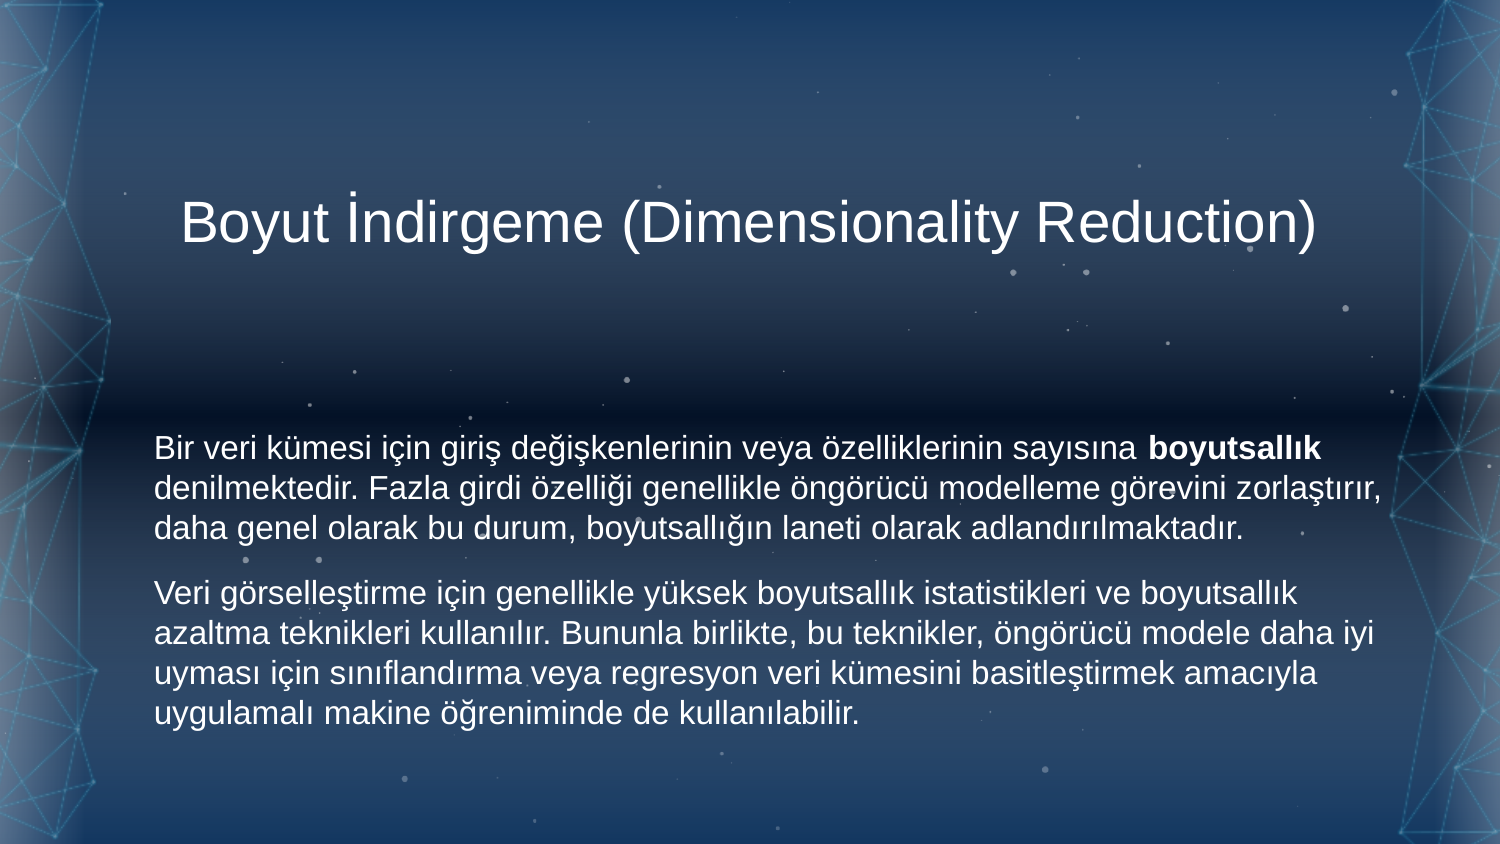

# Boyut İndirgeme (Dimensionality Reduction)
Bir veri kümesi için giriş değişkenlerinin veya özelliklerinin sayısına boyutsallık denilmektedir. Fazla girdi özelliği genellikle öngörücü modelleme görevini zorlaştırır, daha genel olarak bu durum, boyutsallığın laneti olarak adlandırılmaktadır.
Veri görselleştirme için genellikle yüksek boyutsallık istatistikleri ve boyutsallık azaltma teknikleri kullanılır. Bununla birlikte, bu teknikler, öngörücü modele daha iyi uyması için sınıflandırma veya regresyon veri kümesini basitleştirmek amacıyla uygulamalı makine öğreniminde de kullanılabilir.